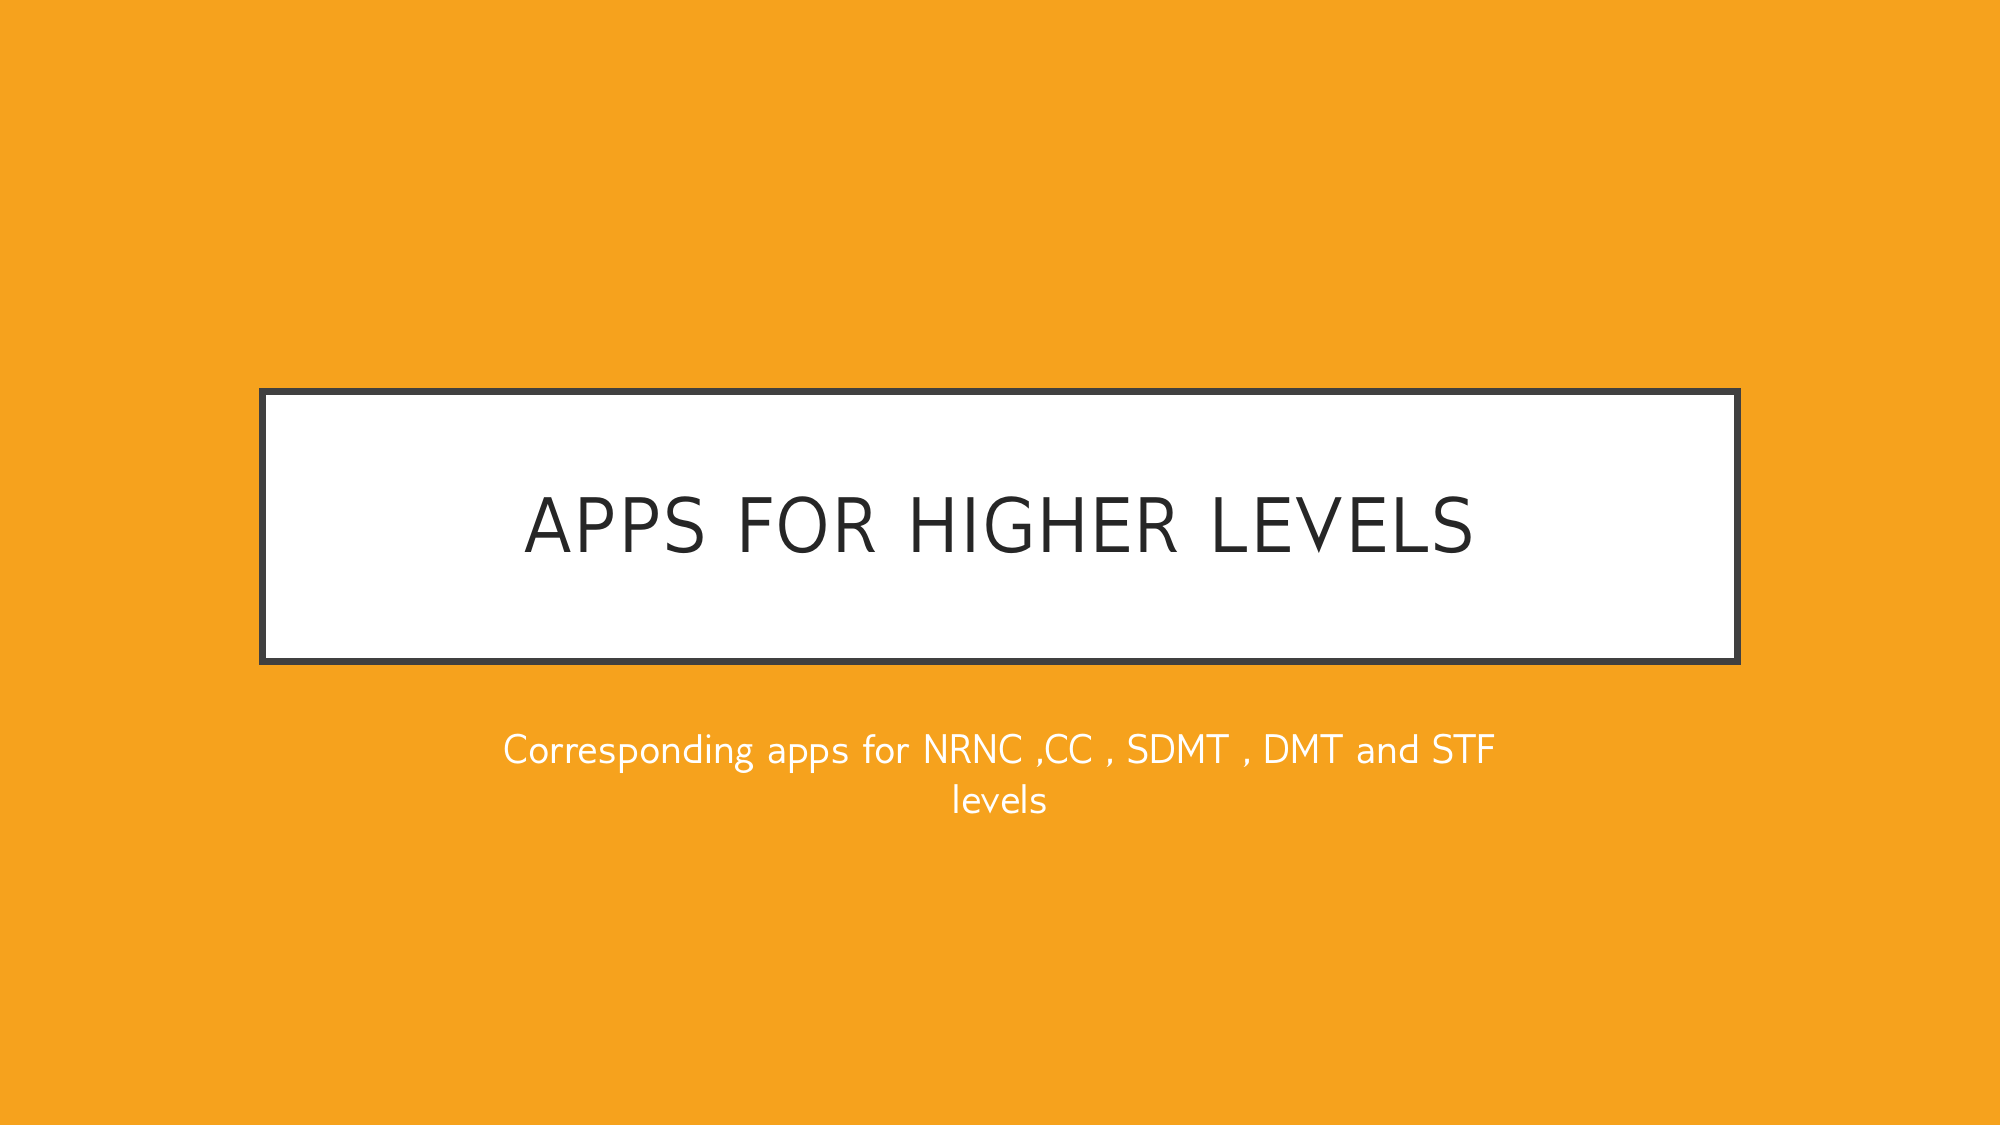

# APPS FOR HIGHER LEVELS
Corresponding apps for NRNC ,CC , SDMT , DMT and STF levels